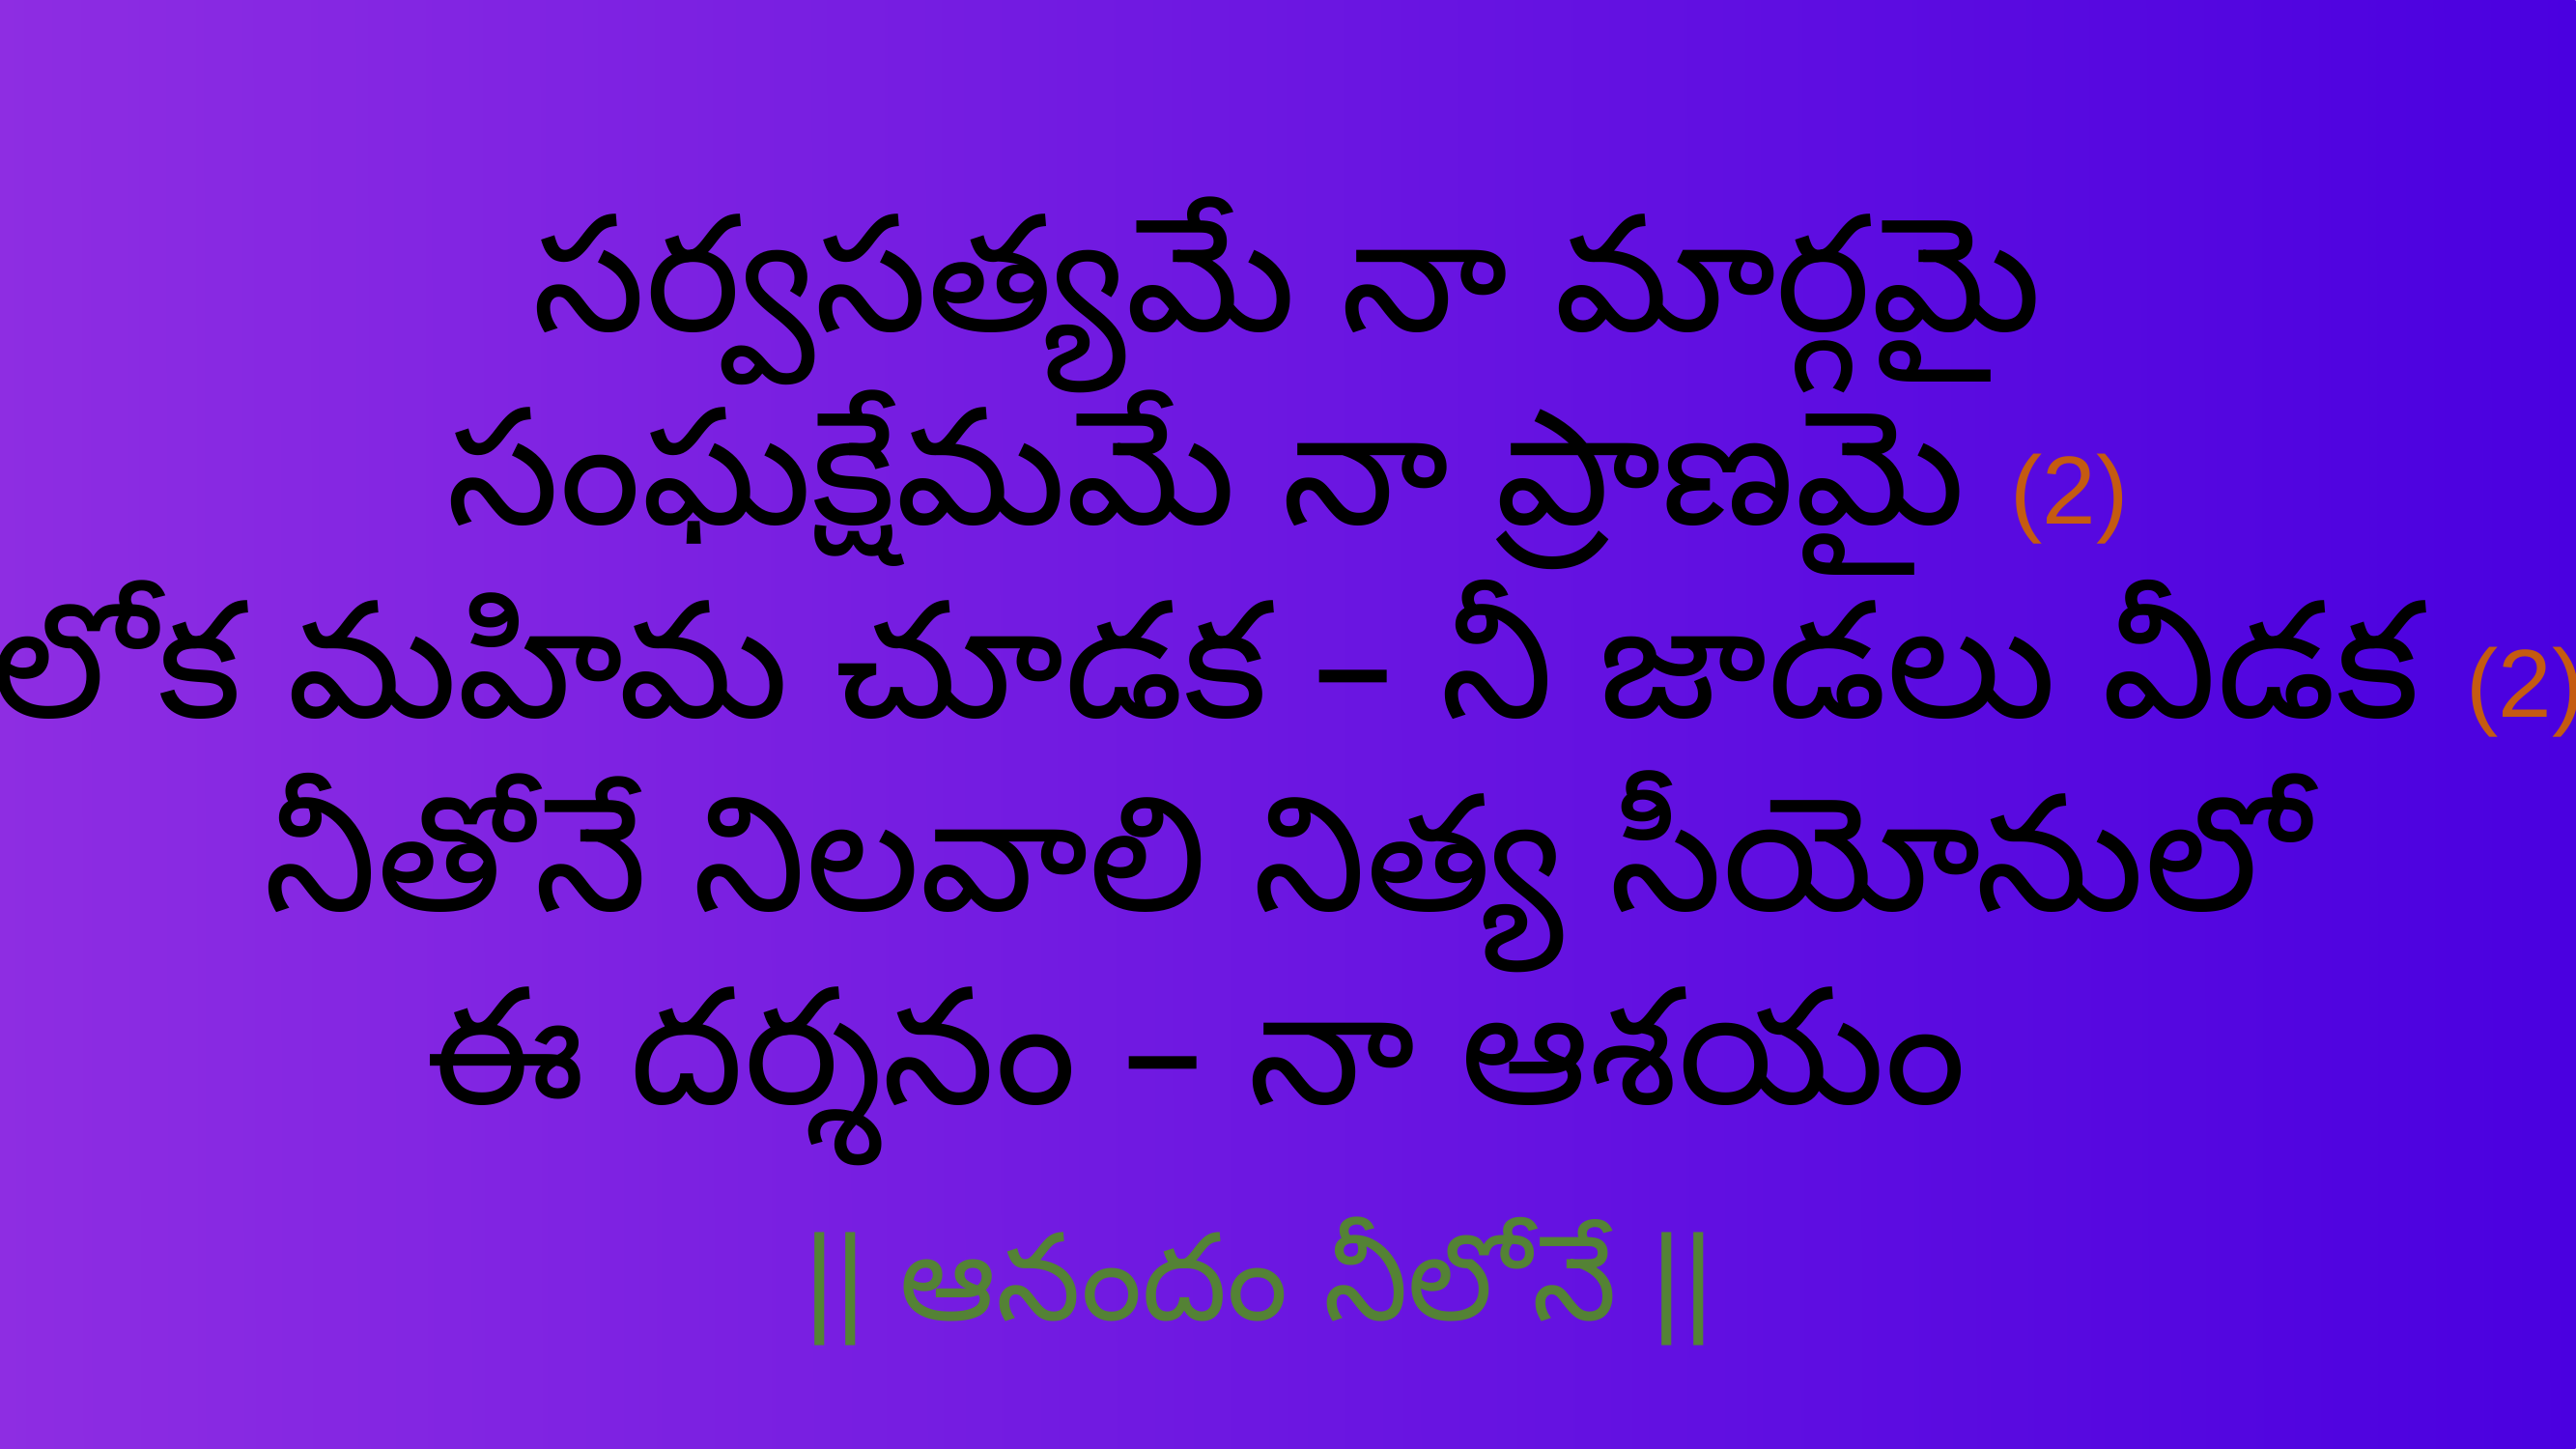

సర్వసత్యమే నా మార్గమై
సంఘక్షేమమే నా ప్రాణమై (2)
లోక మహిమ చూడక – నీ జాడలు వీడక (2)
నీతోనే నిలవాలి నిత్య సీయోనులో
ఈ దర్శనం – నా ఆశయం
 || ఆనందం నీలోనే ||